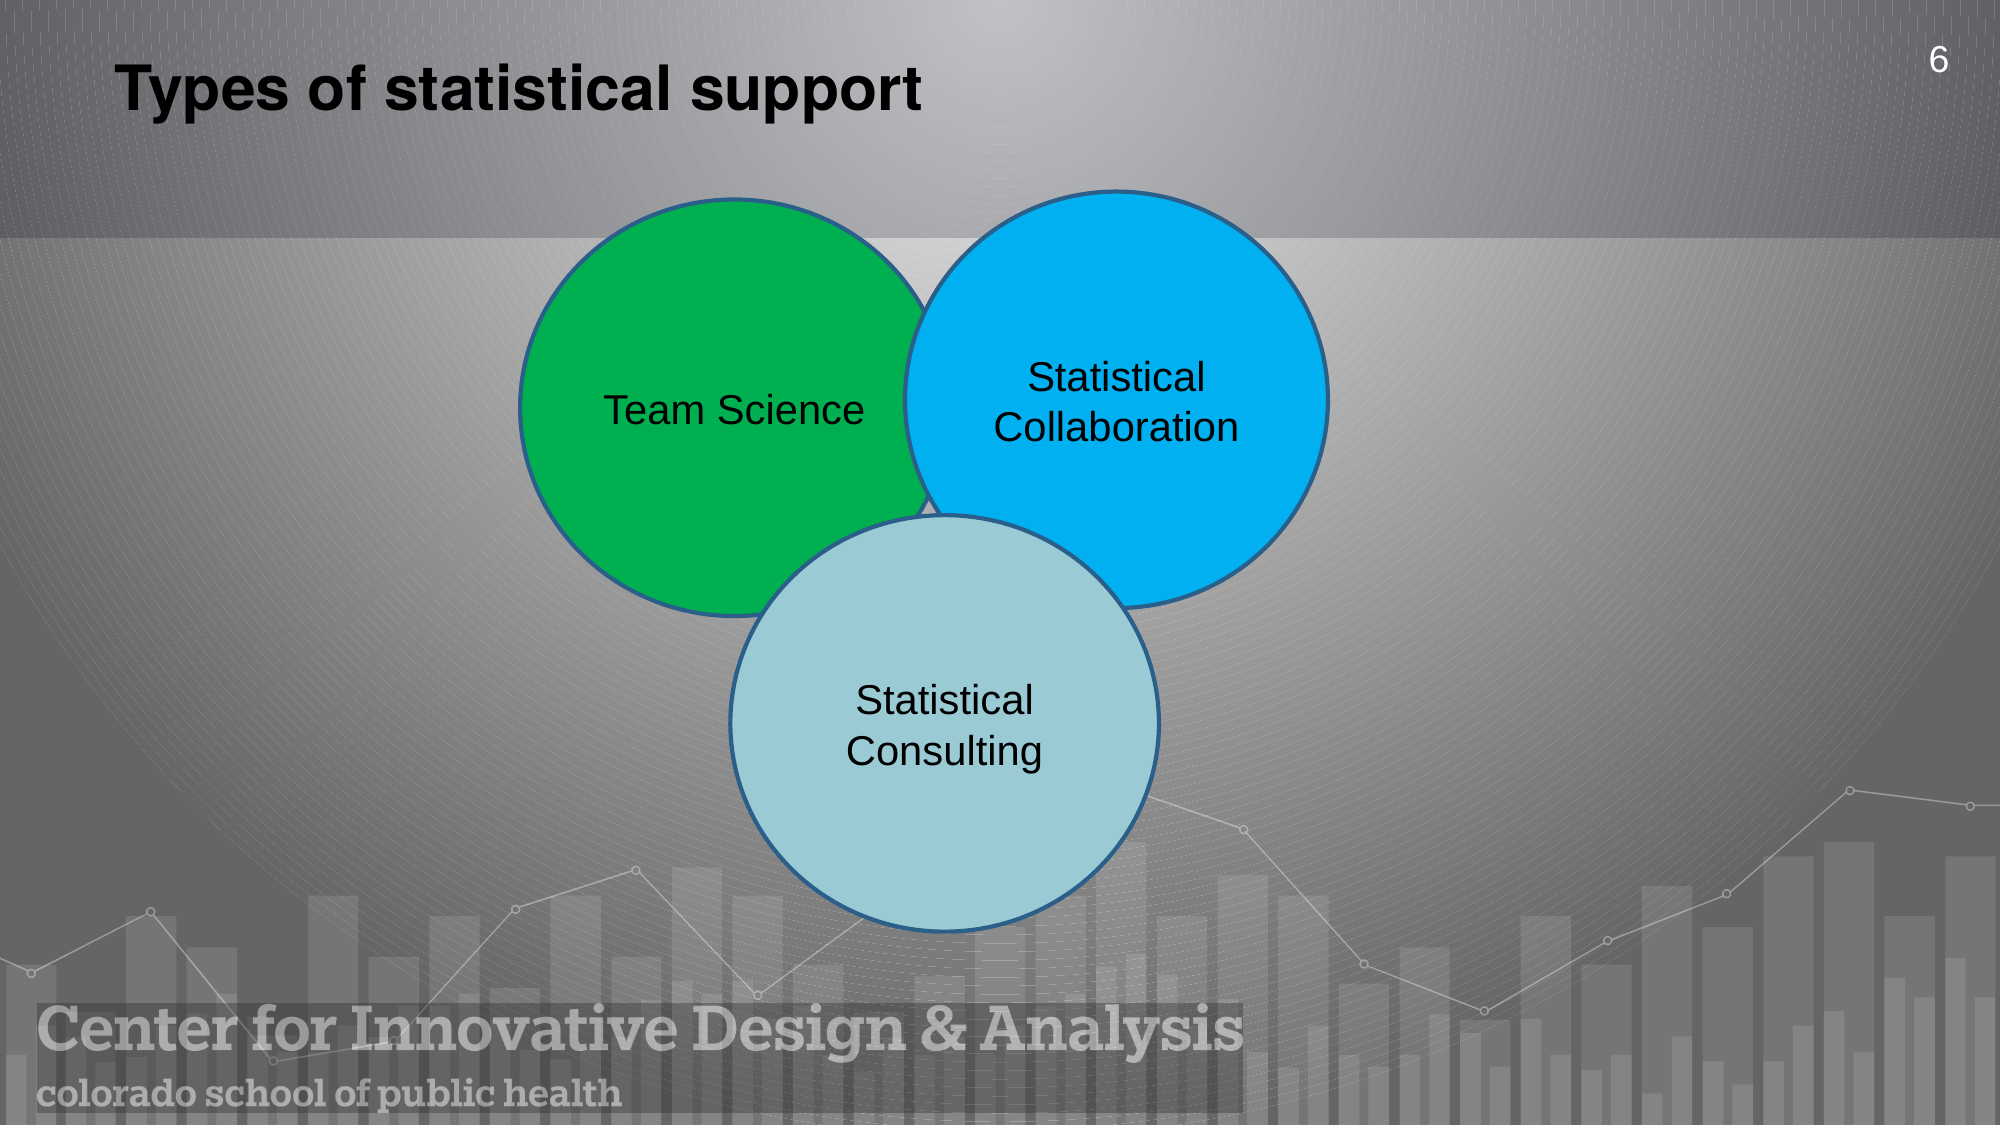

6
# Types of statistical support
Statistical Collaboration
Team Science
Statistical Consulting